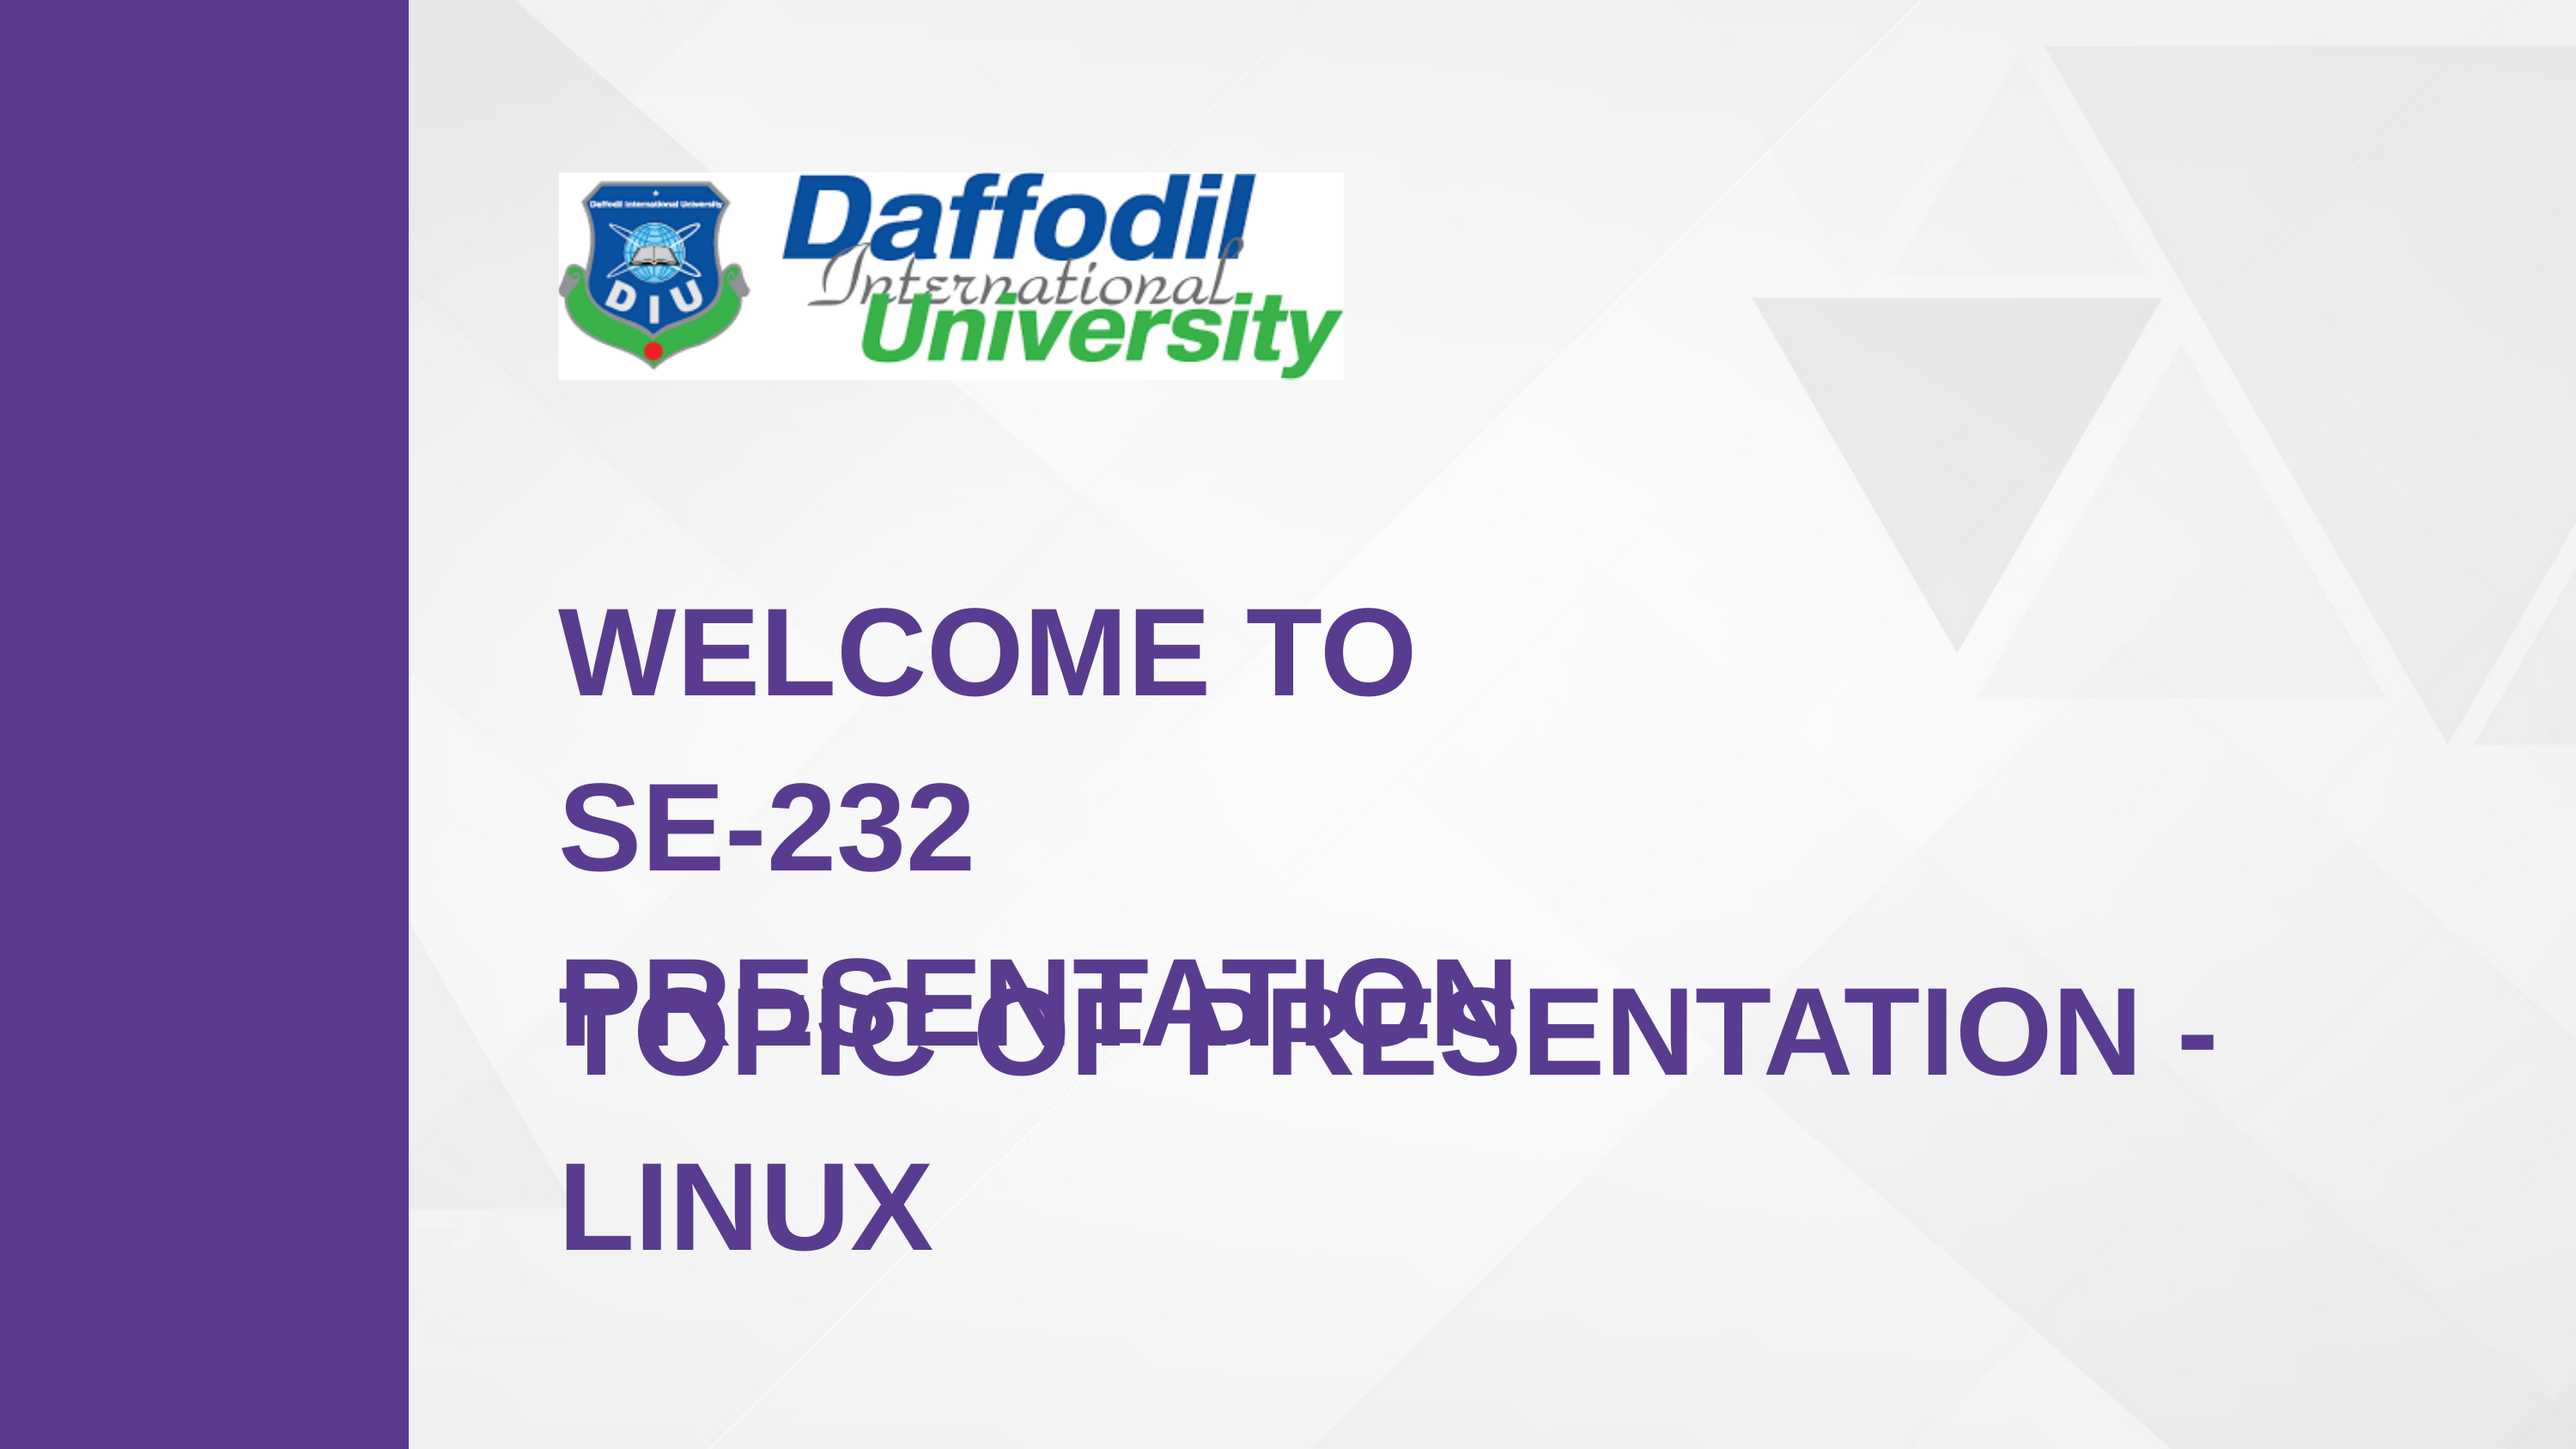

WELCOME TO
SE-232 PRESENTATION
TOPIC OF PRESENTATION - LINUX